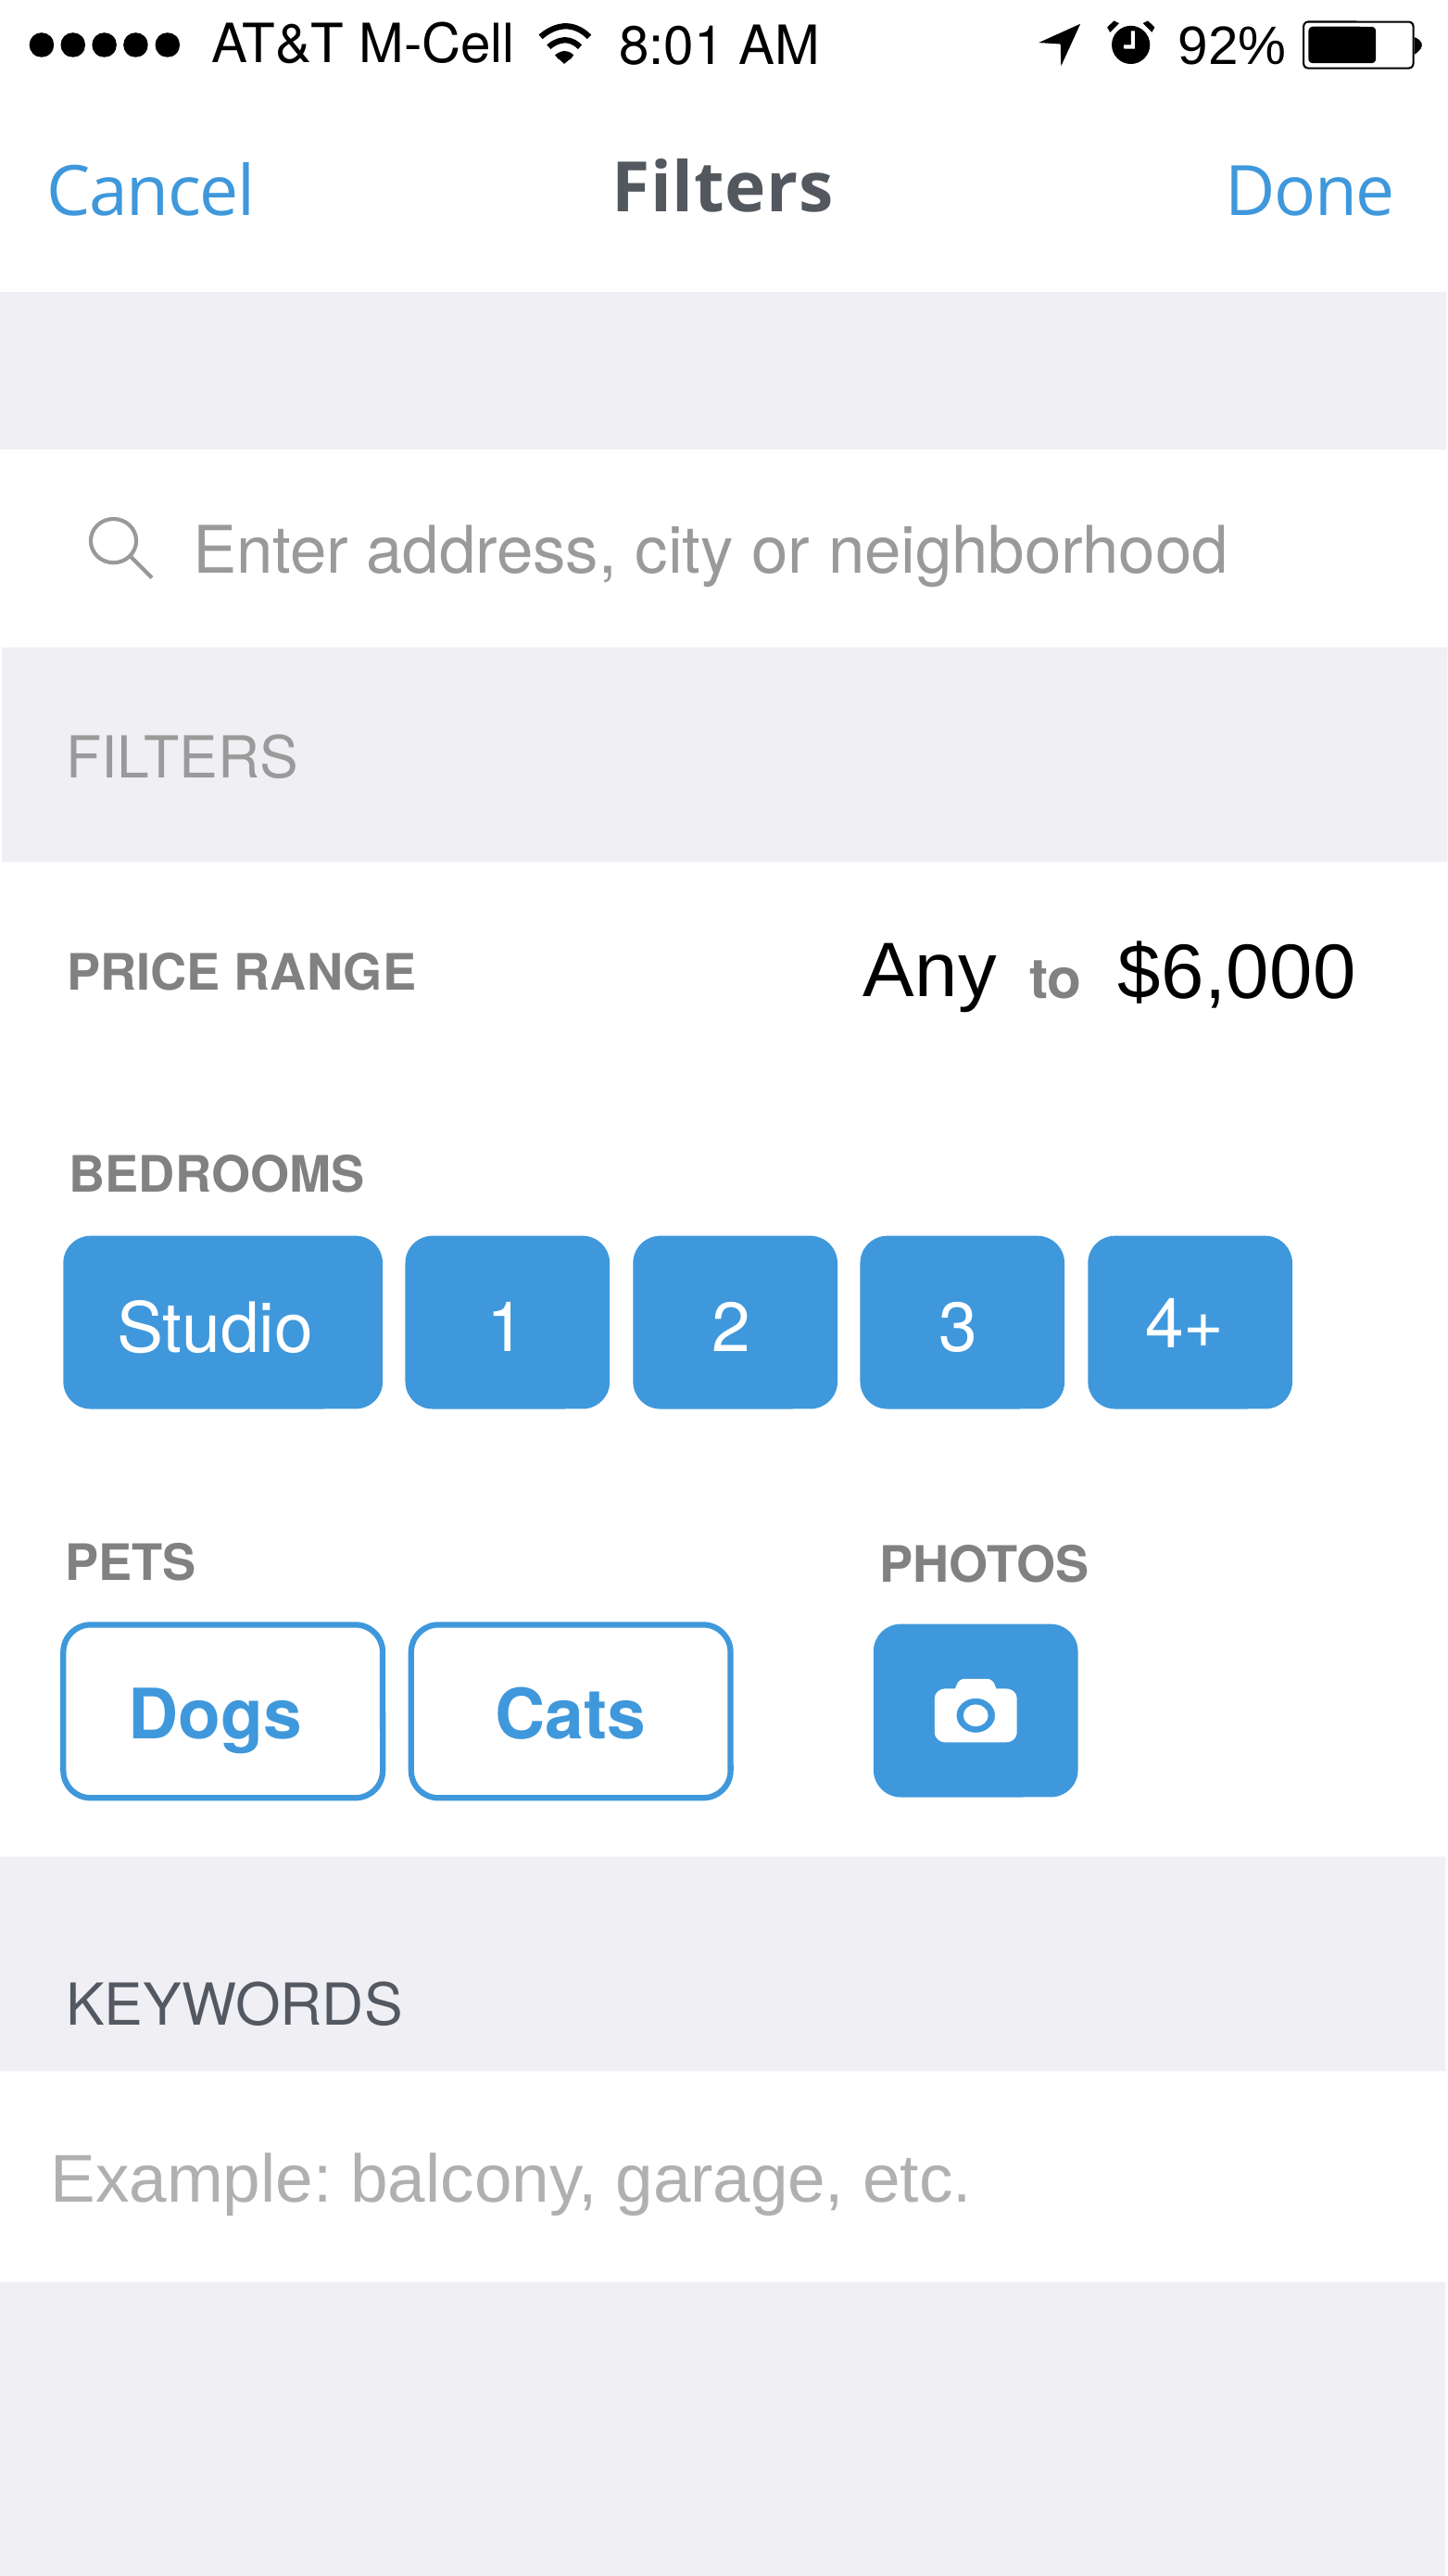

AT&T M-Cell
8:01 AM
92%

Filters
Cancel
Done

Enter address, city or neighborhood

FILTERS
Any
$6,000
PRICE RANGE
to
BEDROOMS

4+
1
2
3
Studio
PETS
PHOTOS

Dogs
Cats

KEYWORDS
Example: balcony, garage, etc.